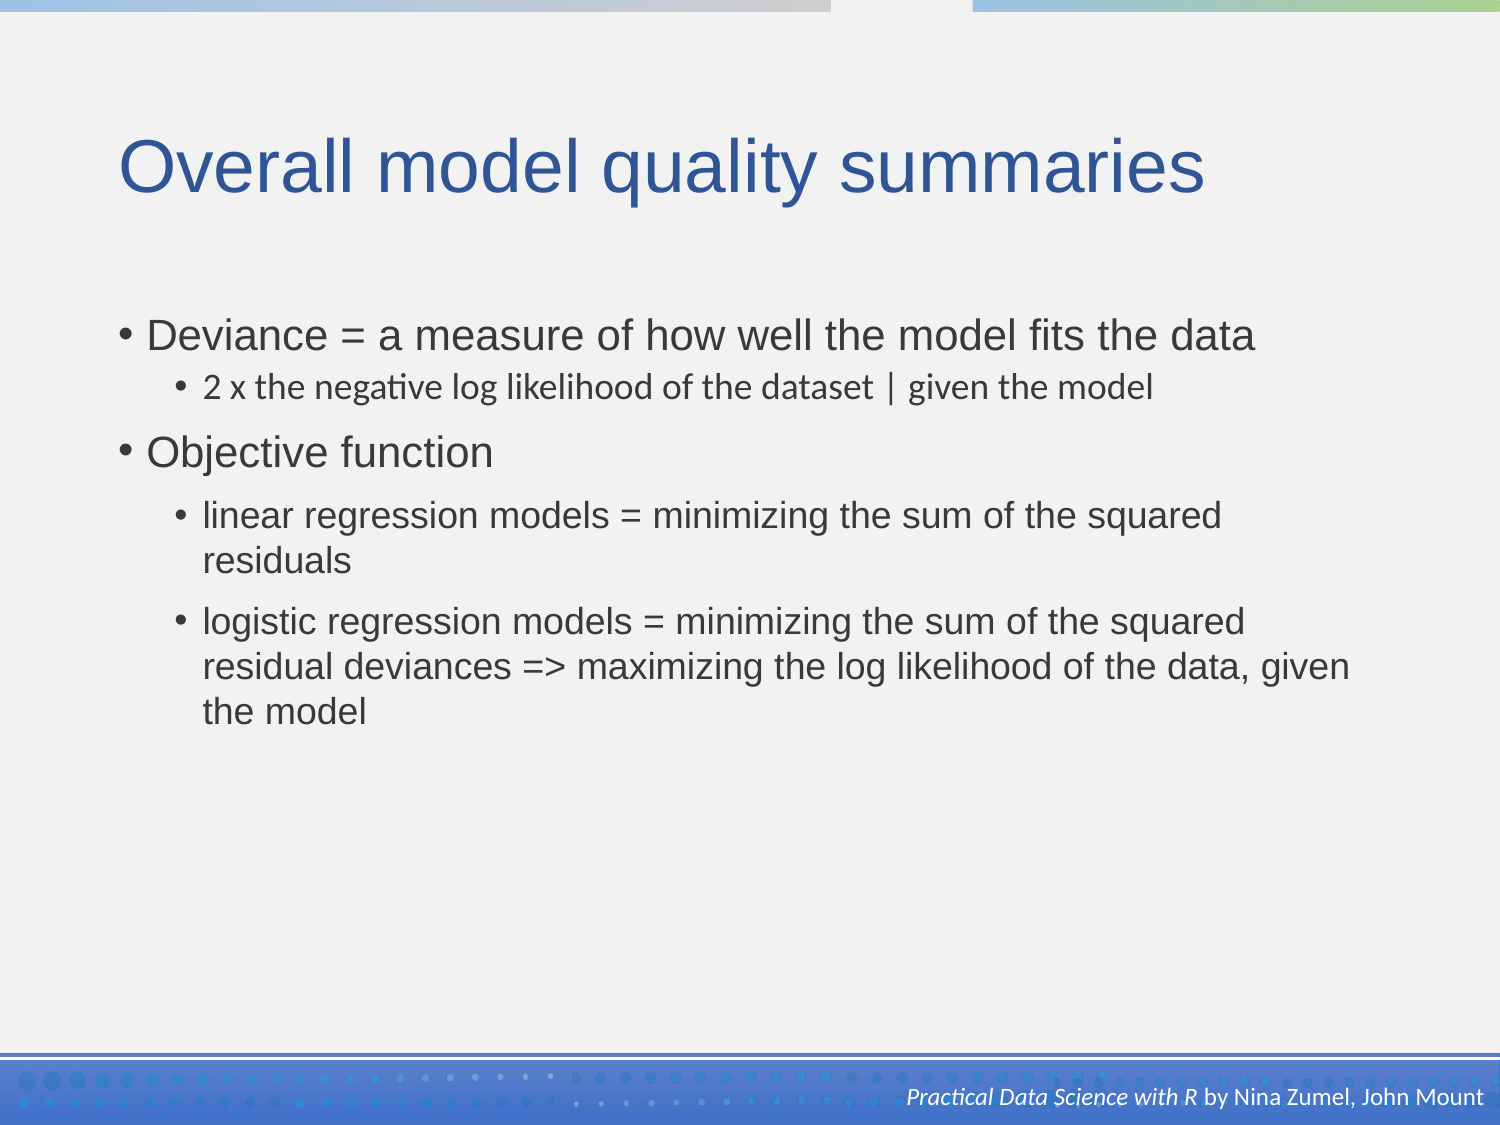

# Overall model quality summaries
Deviance = a measure of how well the model fits the data
2 x the negative log likelihood of the dataset | given the model
Objective function
linear regression models = minimizing the sum of the squared residuals
logistic regression models = minimizing the sum of the squared residual deviances => maximizing the log likelihood of the data, given the model
Practical Data Science with R by Nina Zumel, John Mount